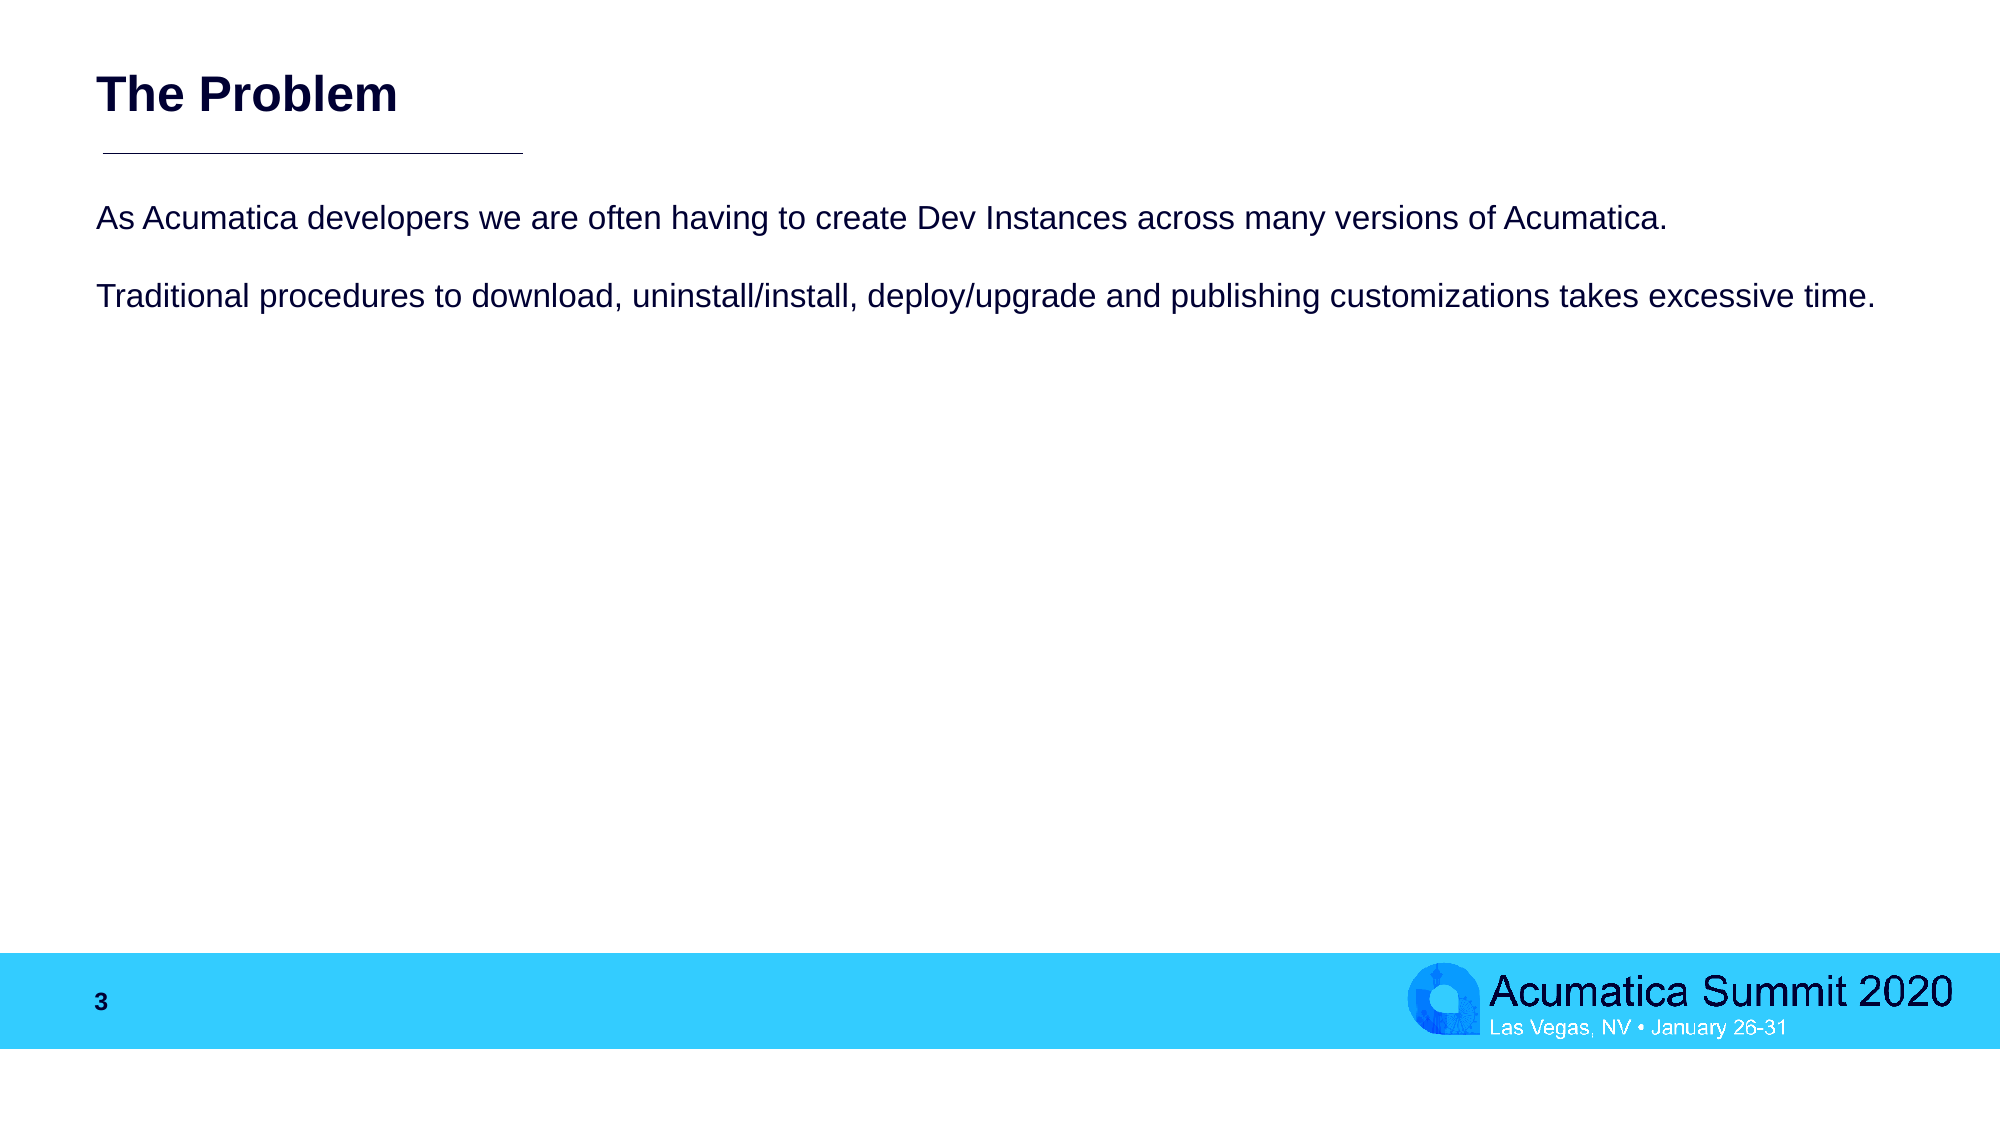

# The Problem
As Acumatica developers we are often having to create Dev Instances across many versions of Acumatica.
Traditional procedures to download, uninstall/install, deploy/upgrade and publishing customizations takes excessive time.